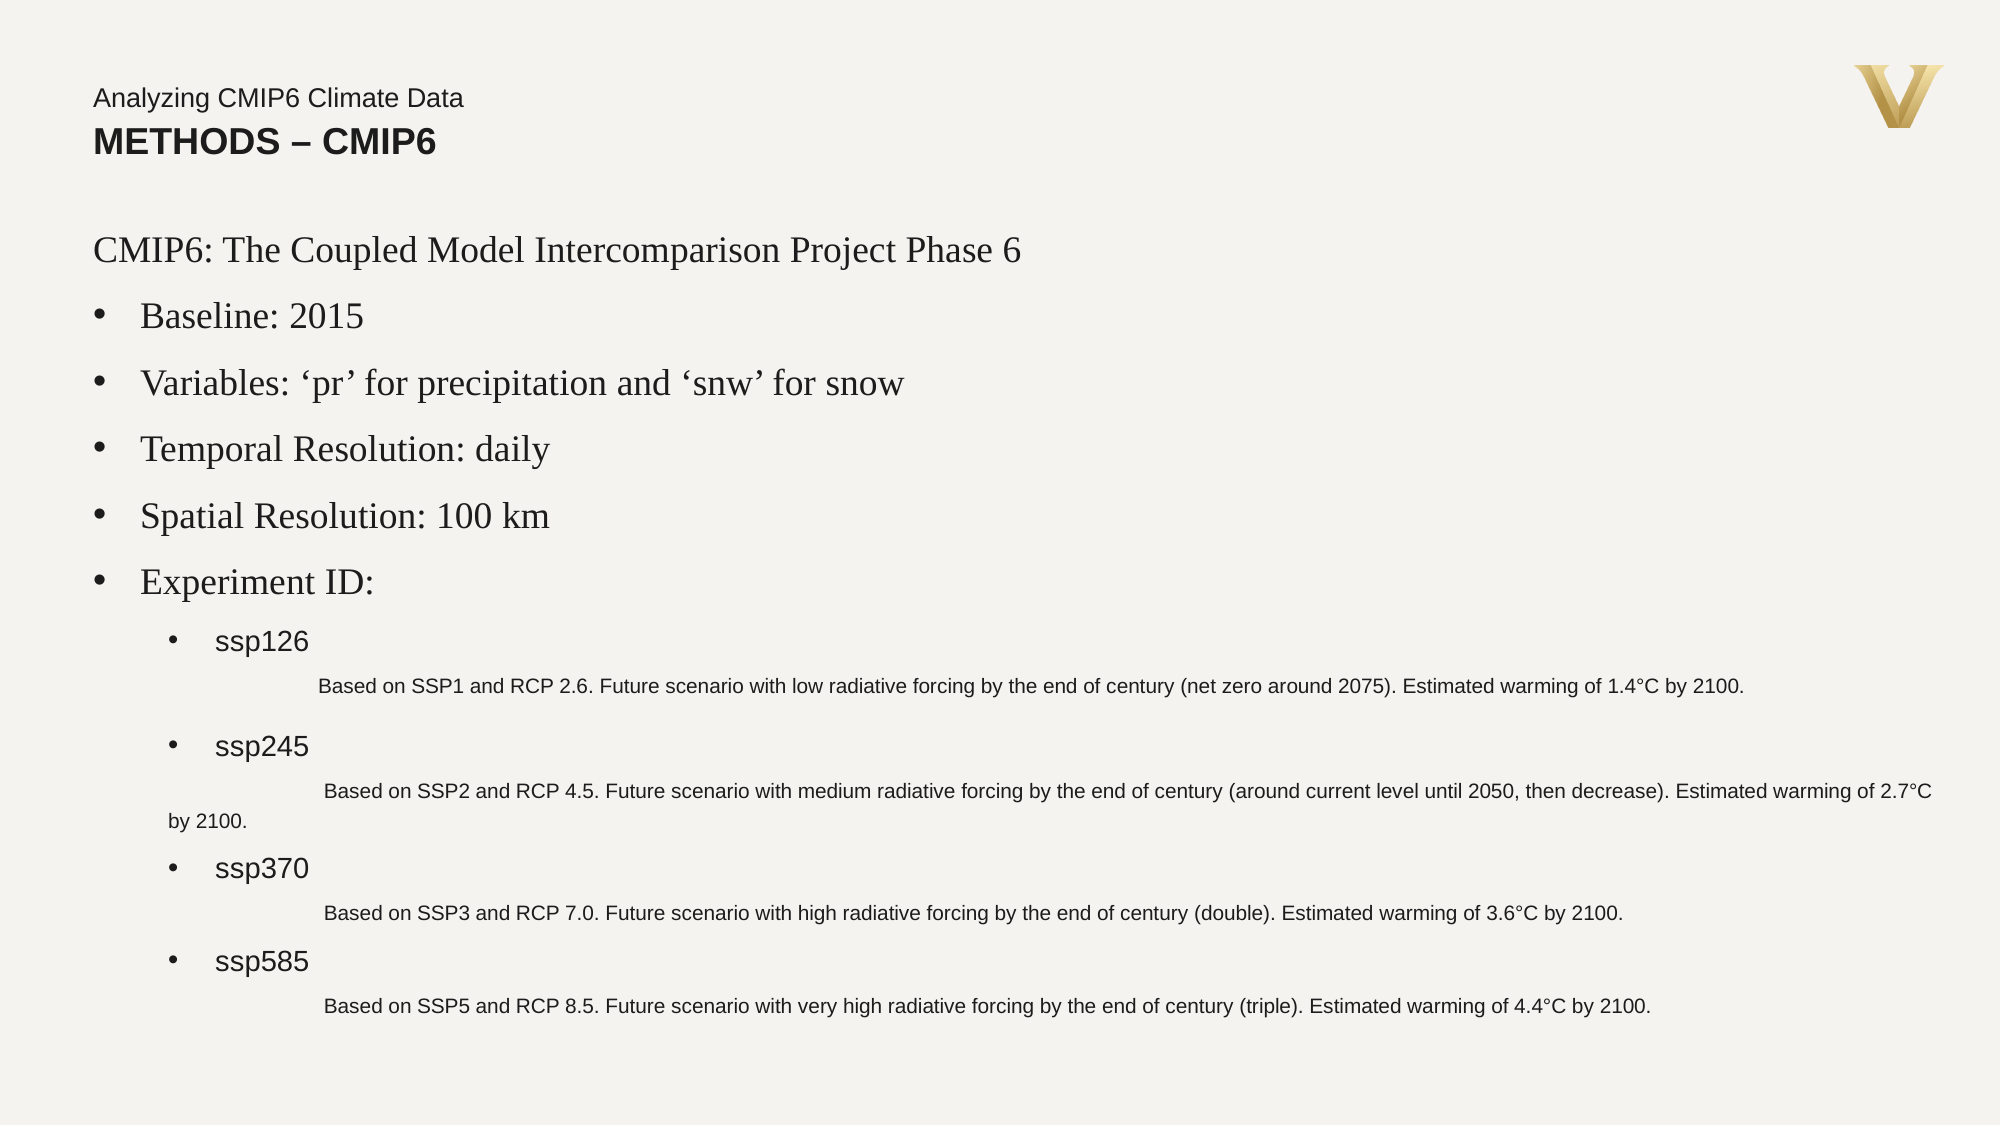

Analyzing CMIP6 Climate Data
METHODS – CMIP6
CMIP6: The Coupled Model Intercomparison Project Phase 6
Baseline: 2015
Variables: ‘pr’ for precipitation and ‘snw’ for snow
Temporal Resolution: daily
Spatial Resolution: 100 km
Experiment ID:
ssp126
	Based on SSP1 and RCP 2.6. Future scenario with low radiative forcing by the end of century (net zero around 2075). Estimated warming of 1.4°C by 2100.
ssp245
	 Based on SSP2 and RCP 4.5. Future scenario with medium radiative forcing by the end of century (around current level until 2050, then decrease). Estimated warming of 2.7°C by 2100.
ssp370
	 Based on SSP3 and RCP 7.0. Future scenario with high radiative forcing by the end of century (double). Estimated warming of 3.6°C by 2100.
ssp585
	 Based on SSP5 and RCP 8.5. Future scenario with very high radiative forcing by the end of century (triple). Estimated warming of 4.4°C by 2100.